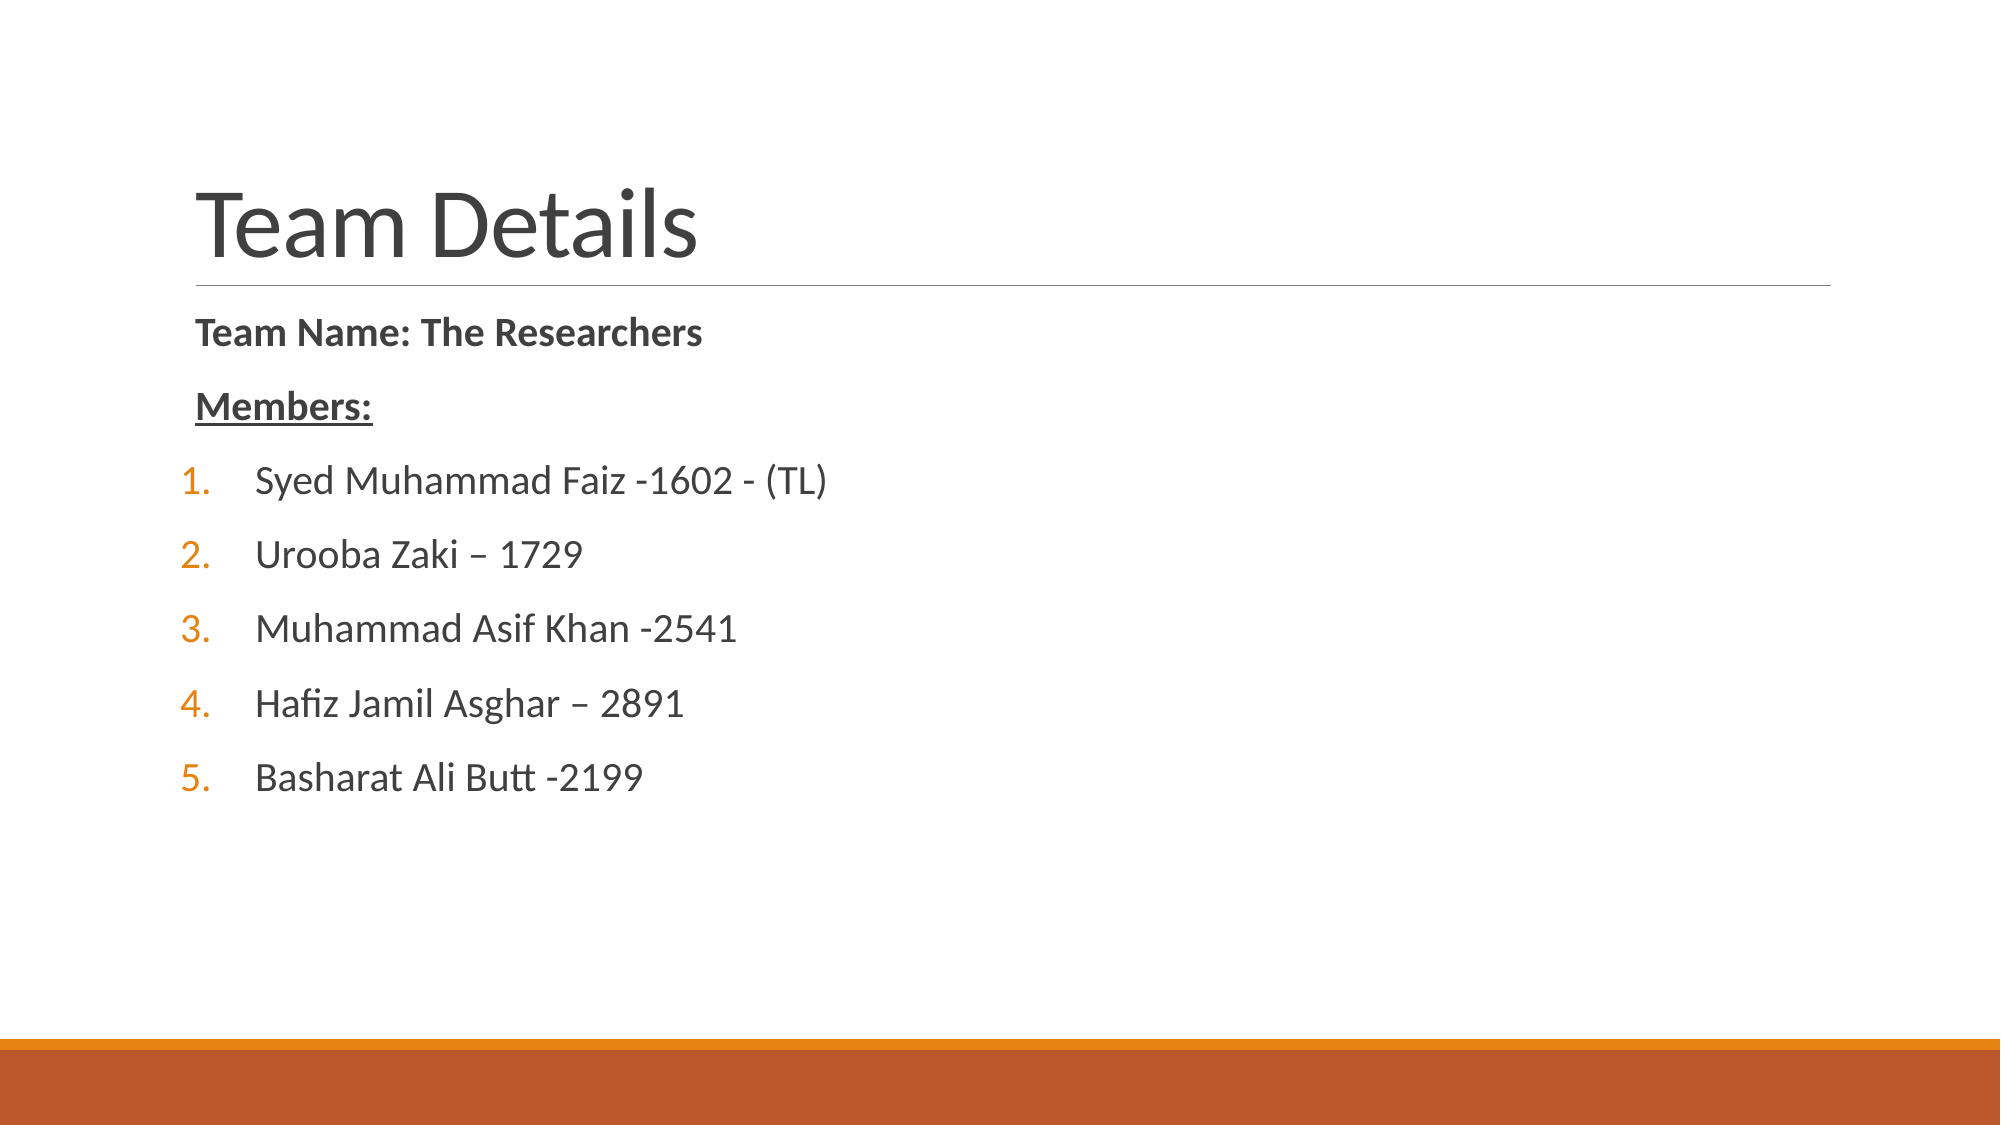

# Team Details
Team Name: The Researchers
Members:
Syed Muhammad Faiz -1602 - (TL)
Urooba Zaki – 1729
Muhammad Asif Khan -2541
Hafiz Jamil Asghar – 2891
Basharat Ali Butt -2199